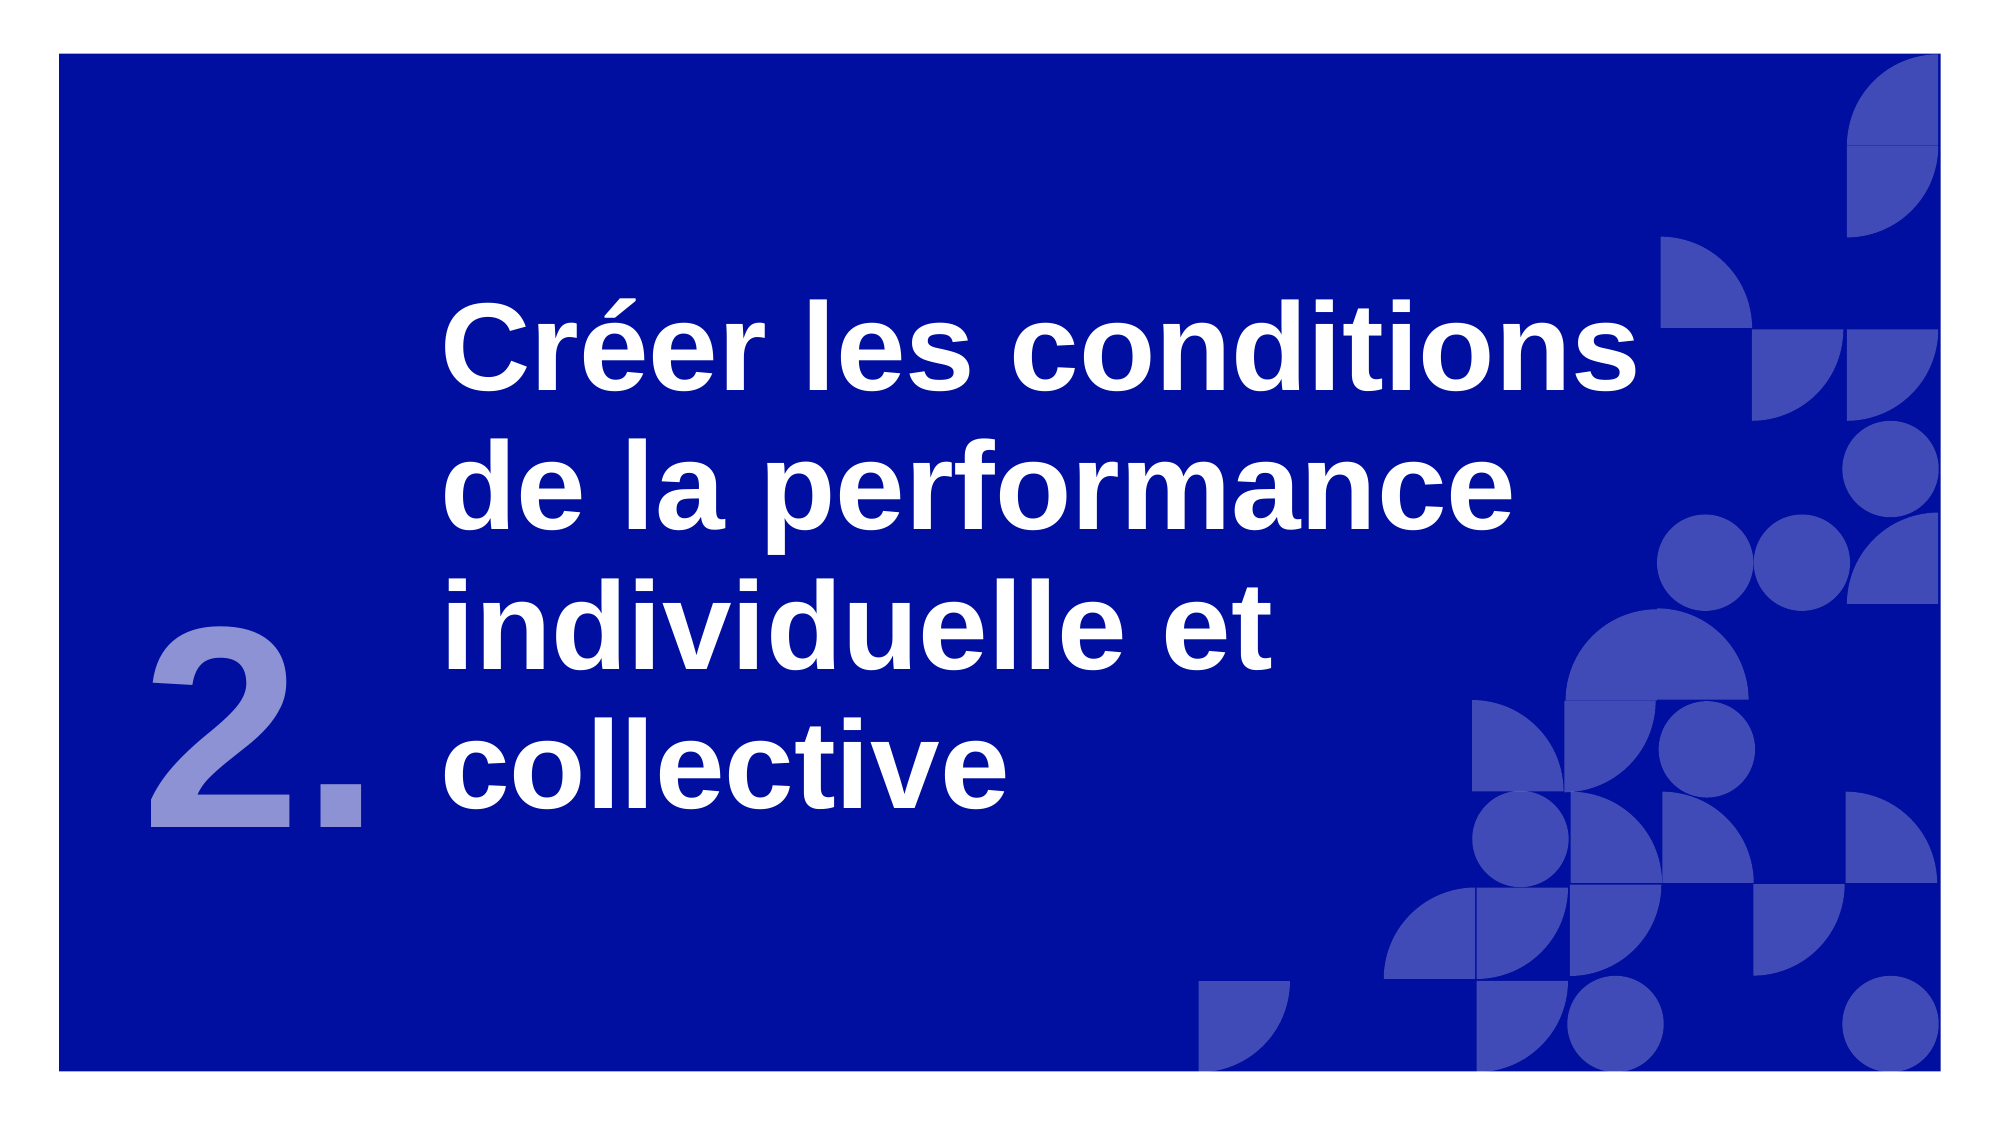

2.
# Créer les conditions de la performance individuelle et collective